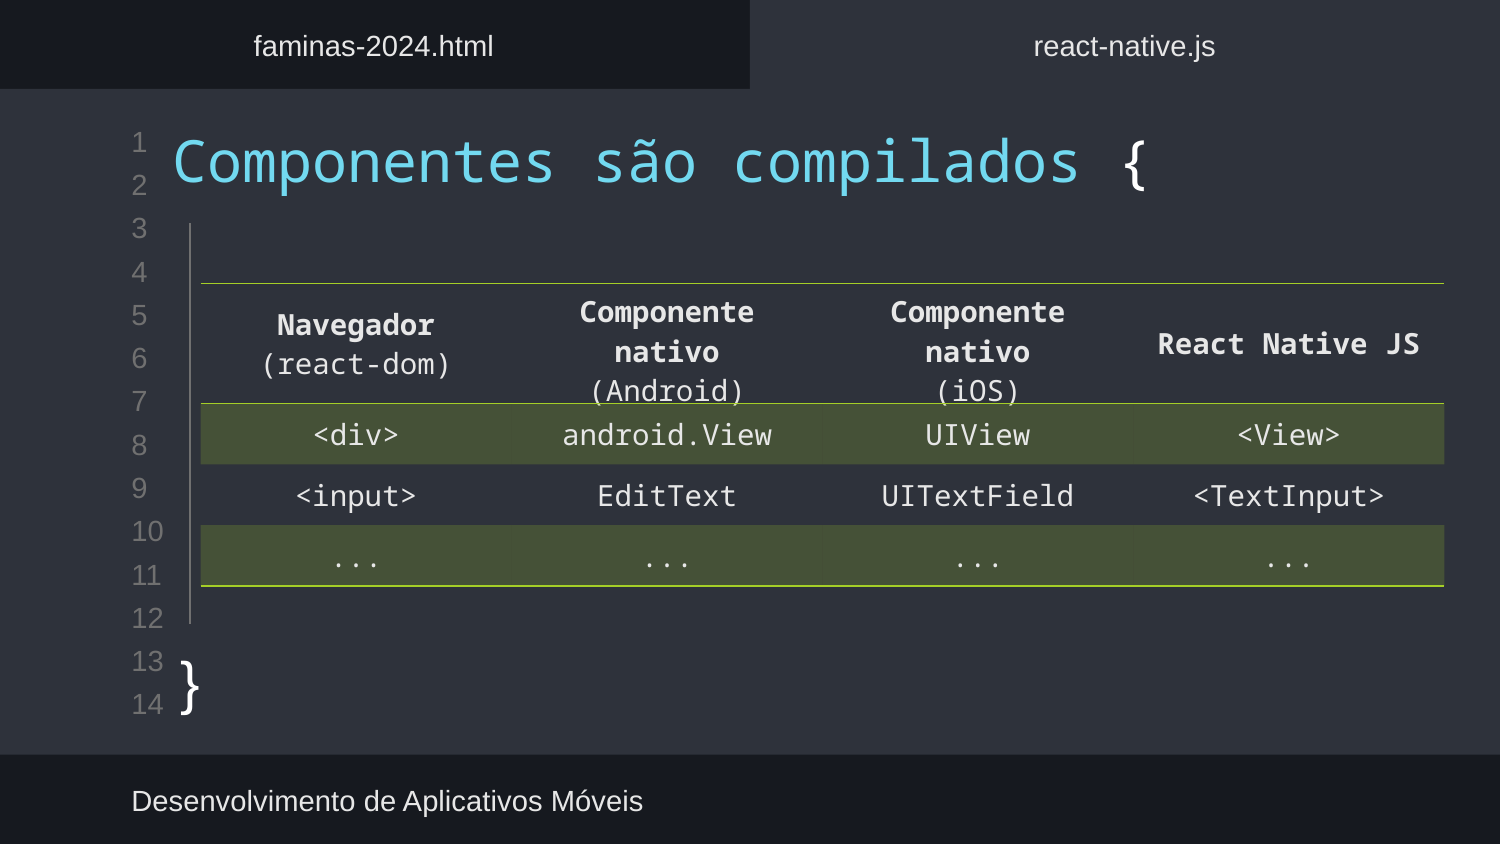

faminas-2024.html
react-native.js
Componentes são compilados {
}
| Navegador (react-dom) | Componente nativo (Android) | Componente nativo (iOS) | React Native JS |
| --- | --- | --- | --- |
| <div> | android.View | UIView | <View> |
| <input> | EditText | UITextField | <TextInput> |
| ... | ... | ... | ... |
Desenvolvimento de Aplicativos Móveis